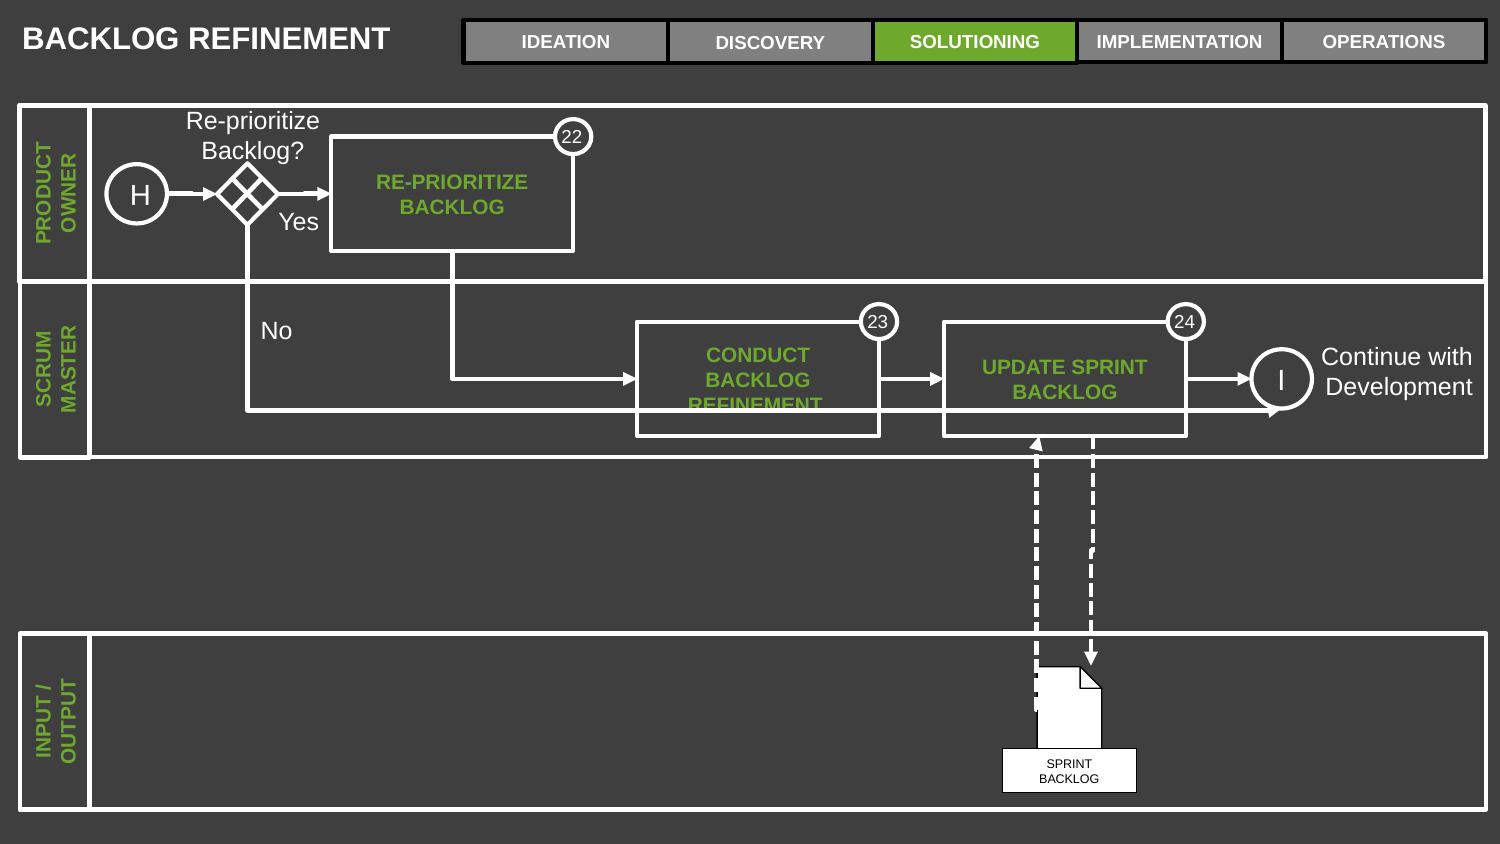

BACKLOG REFINEMENT
IMPLEMENTATION
OPERATIONS
IDEATION
SOLUTIONING
DISCOVERY
Re-prioritize
Backlog?

22

RE-PRIORITIZE BACKLOG
PRODUCT OWNER

H
Yes

24

UPDATE SPRINT BACKLOG
23

CONDUCT BACKLOG REFINEMENT
No
Continue with
Development
SCRUM MASTER
I

SPRINT BACKLOG
INPUT / OUTPUT